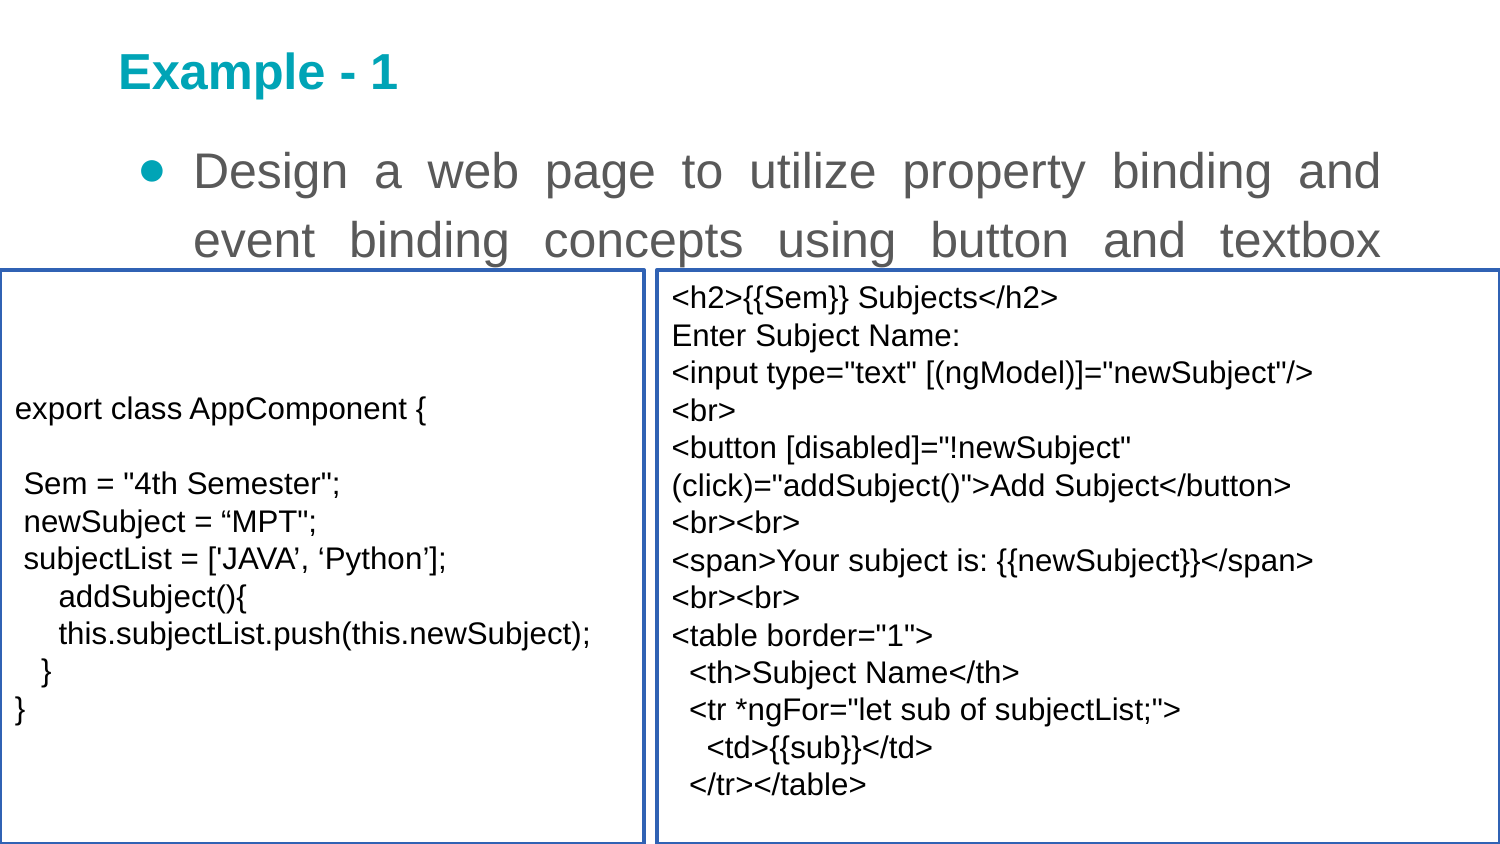

# Example - 1
Design a web page to utilize property binding and event binding concepts using button and textbox controls.
<h2>{{Sem}} Subjects</h2>
Enter Subject Name:
<input type="text" [(ngModel)]="newSubject"/>
<br>
<button [disabled]="!newSubject" (click)="addSubject()">Add Subject</button>
<br><br>
<span>Your subject is: {{newSubject}}</span>
<br><br>
<table border="1">
  <th>Subject Name</th>
  <tr *ngFor="let sub of subjectList;">
    <td>{{sub}}</td>
  </tr></table>
export class AppComponent {

 Sem = "4th Semester";
 newSubject = “MPT";
 subjectList = ['JAVA’, ‘Python’];
     addSubject(){
     this.subjectList.push(this.newSubject);
   }
}